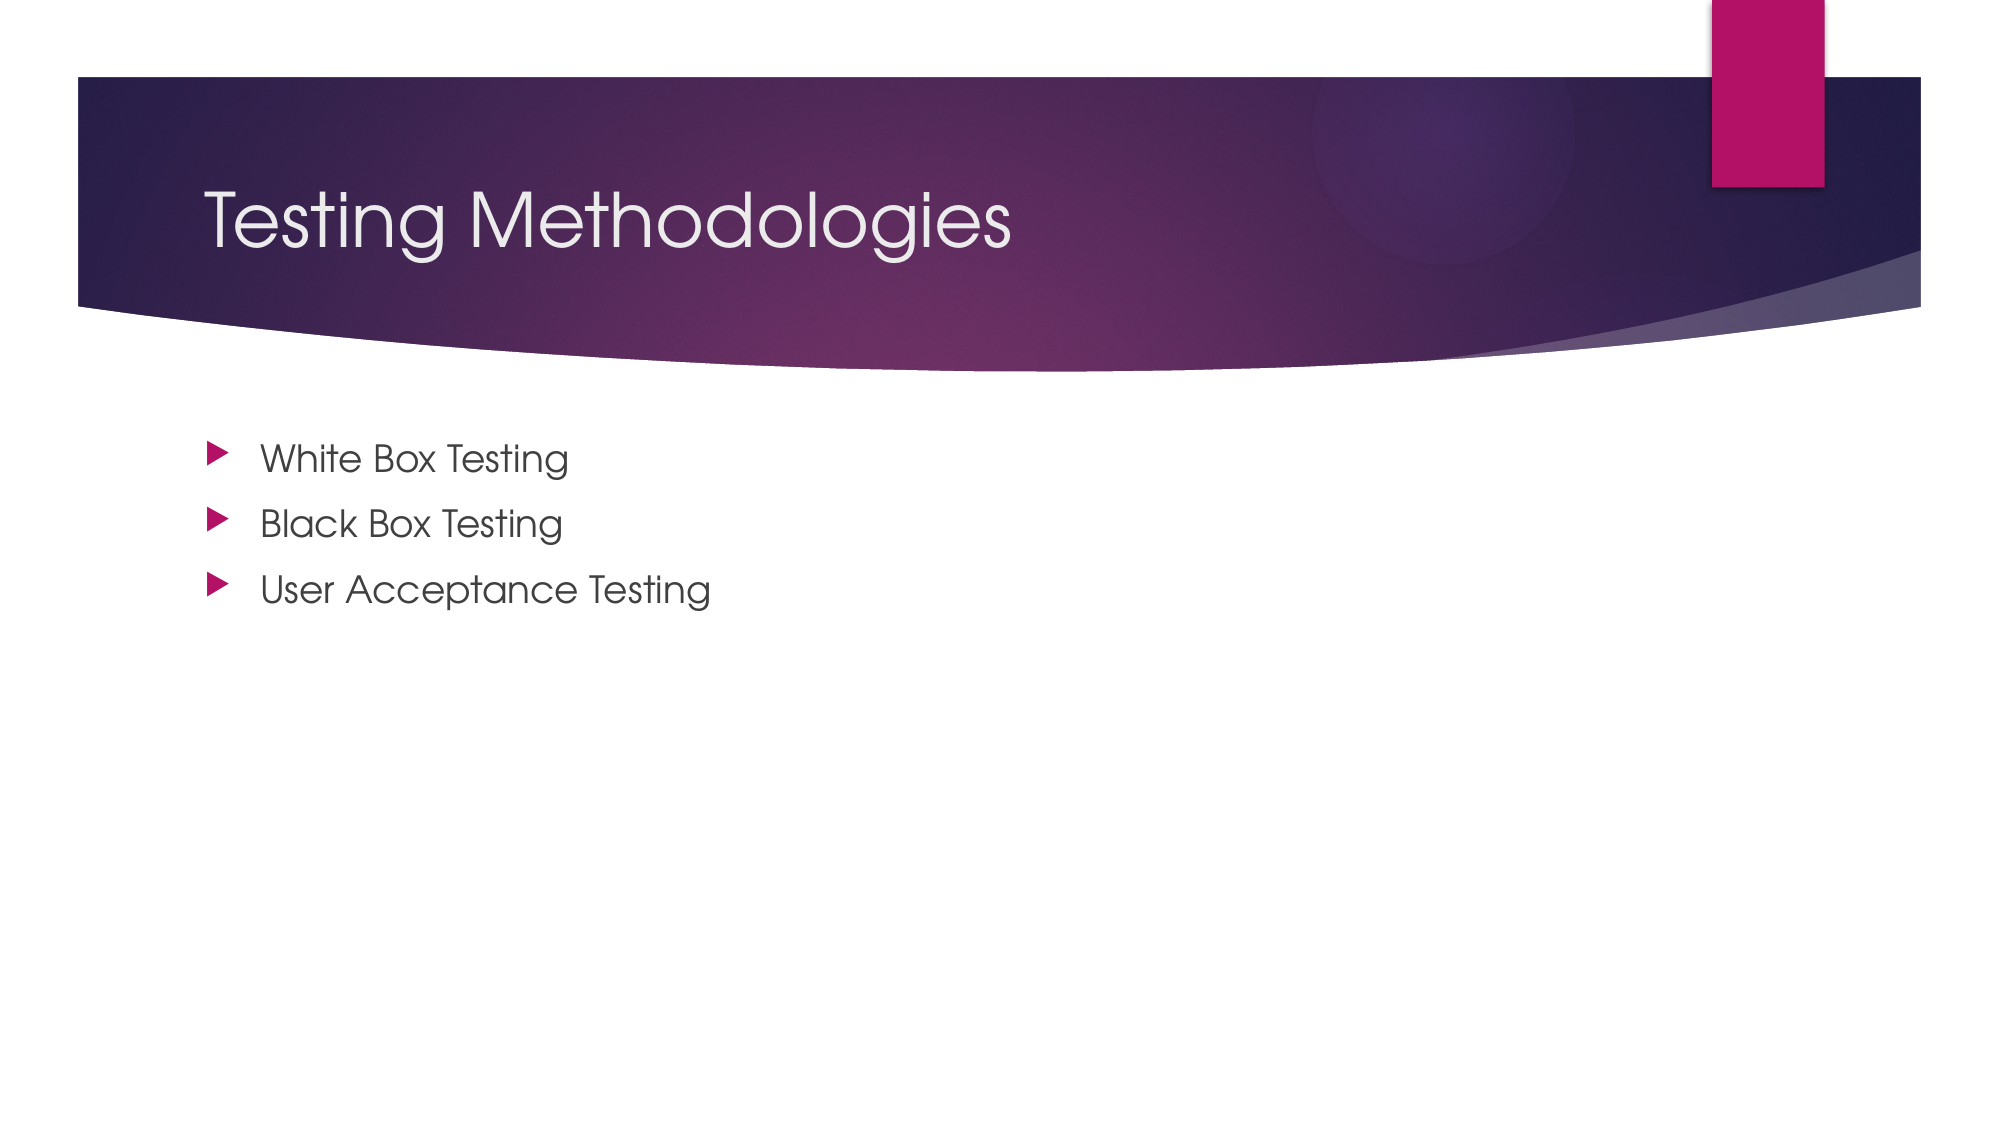

# Testing Methodologies
White Box Testing
Black Box Testing
User Acceptance Testing